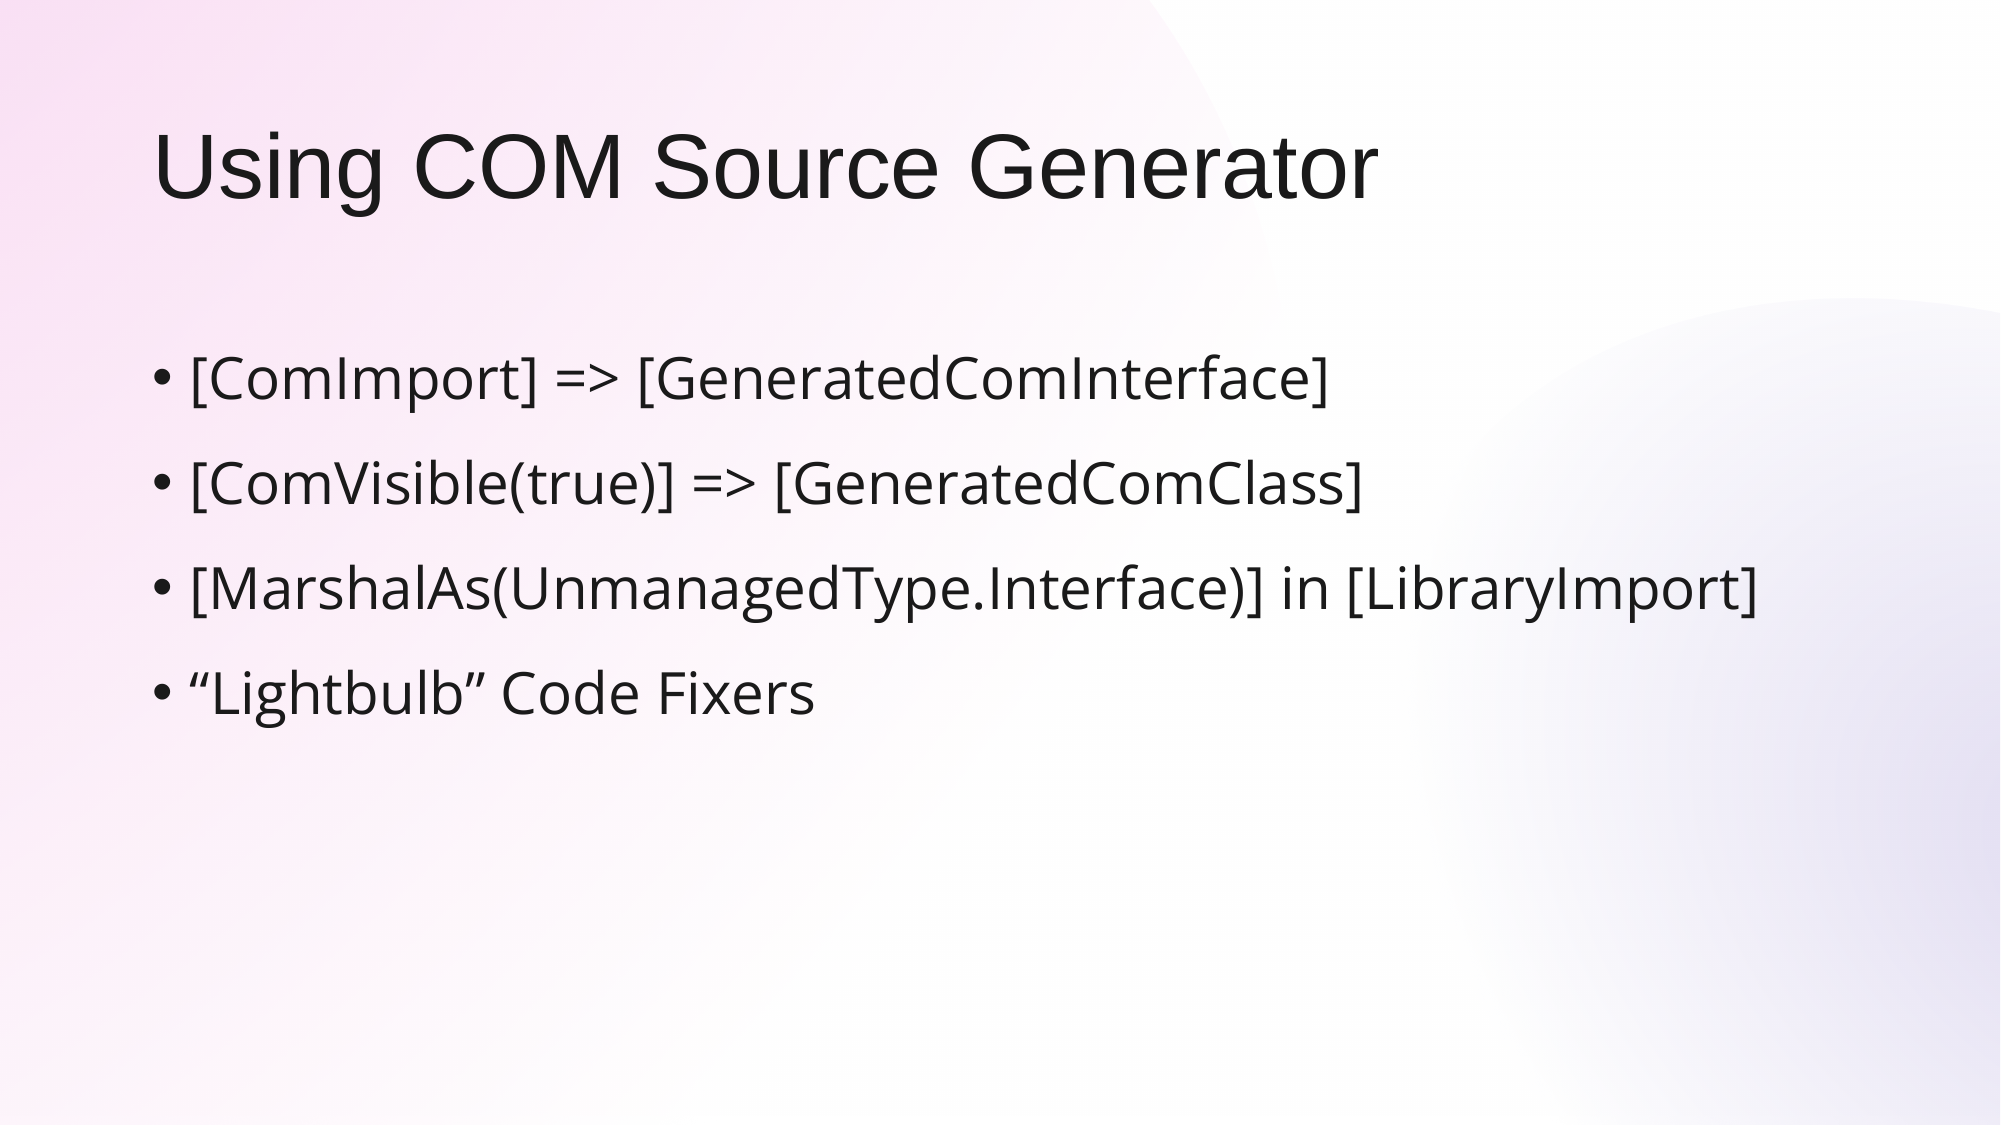

# Using COM Source Generator
[ComImport] => [GeneratedComInterface]
[ComVisible(true)] => [GeneratedComClass]
[MarshalAs(UnmanagedType.Interface)] in [LibraryImport]
“Lightbulb” Code Fixers